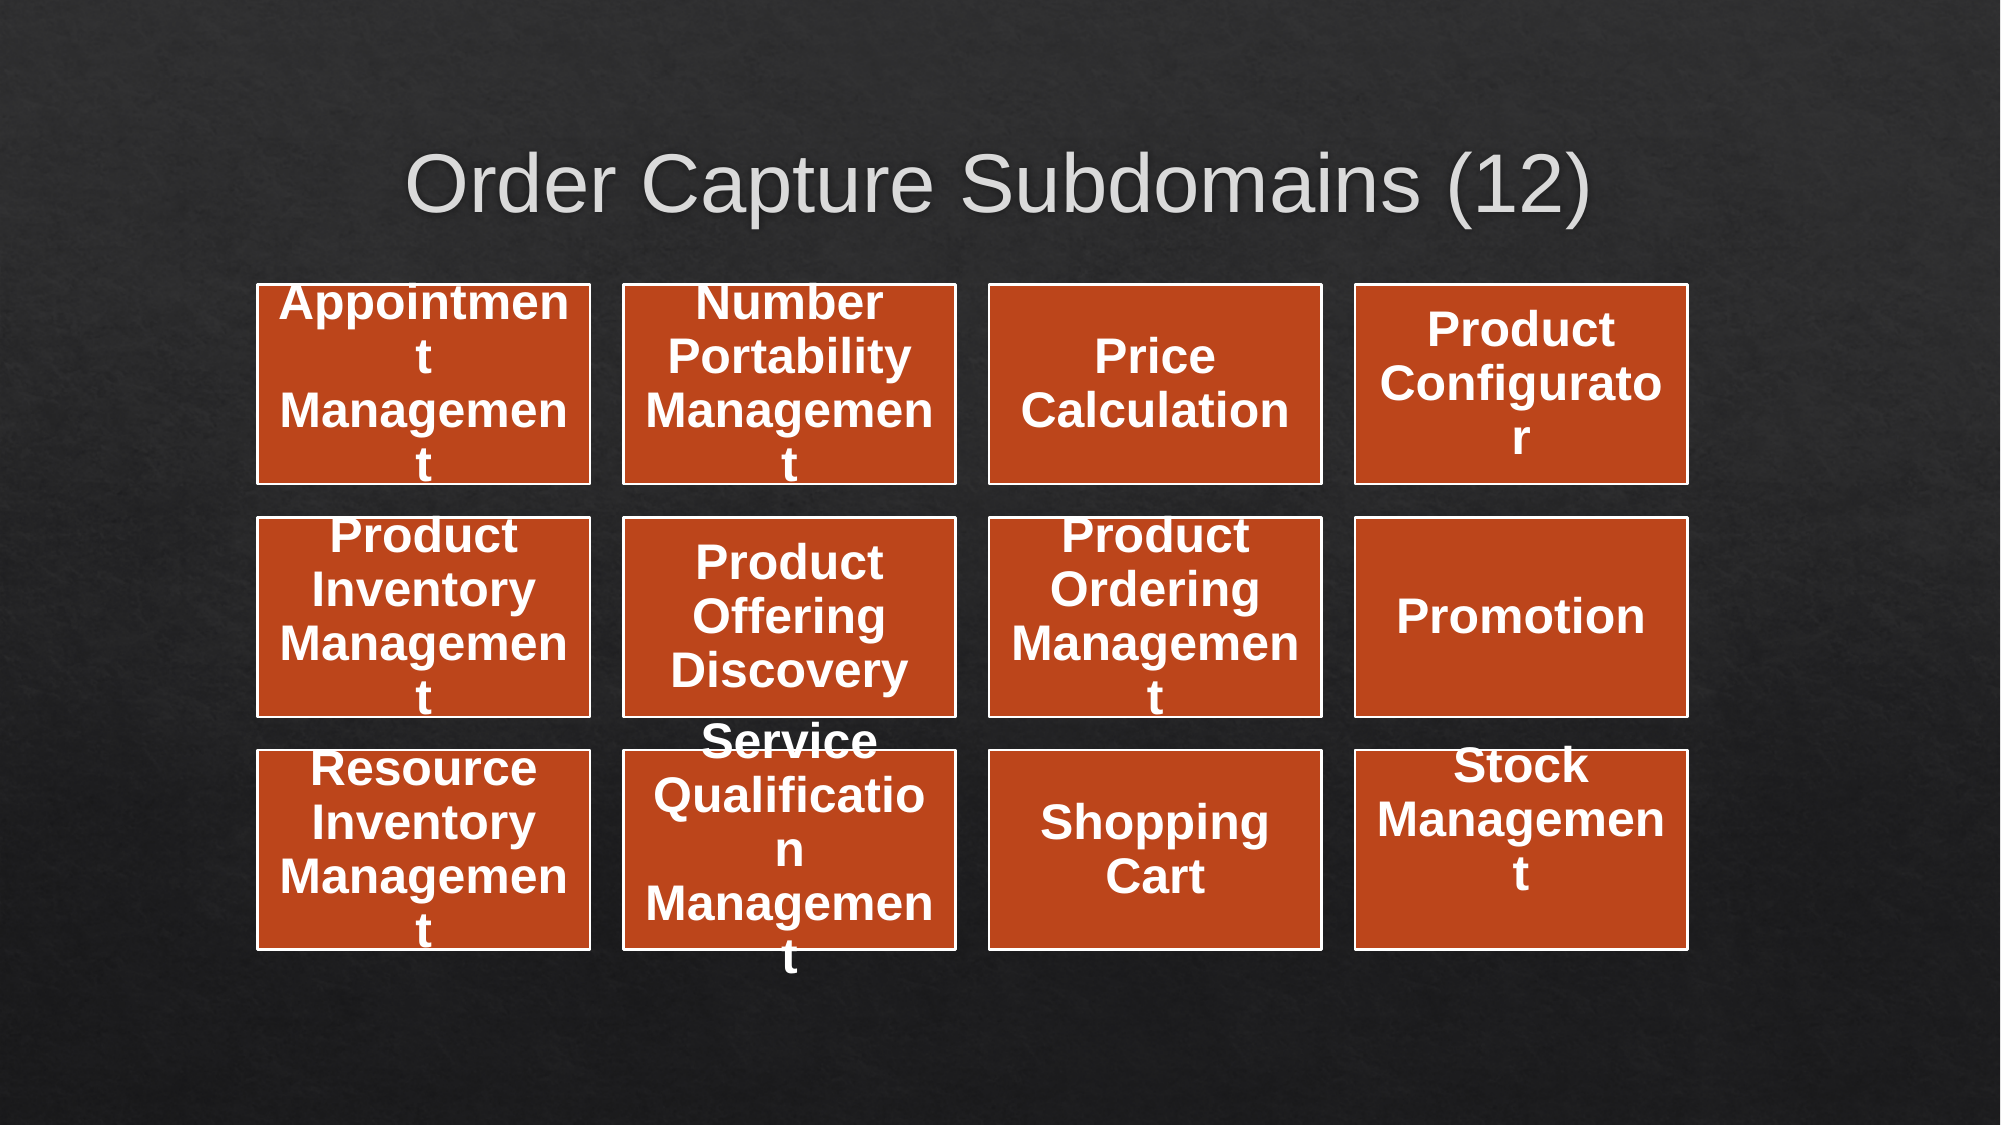

# Order Capture Subdomains (12)
Appointment Management
Number Portability Management
Price Calculation
Product Configurator
Product Inventory Management
Product Offering Discovery
Product Ordering Management
Promotion
Resource Inventory Management
Service Qualification Management
Shopping Cart
Stock Management